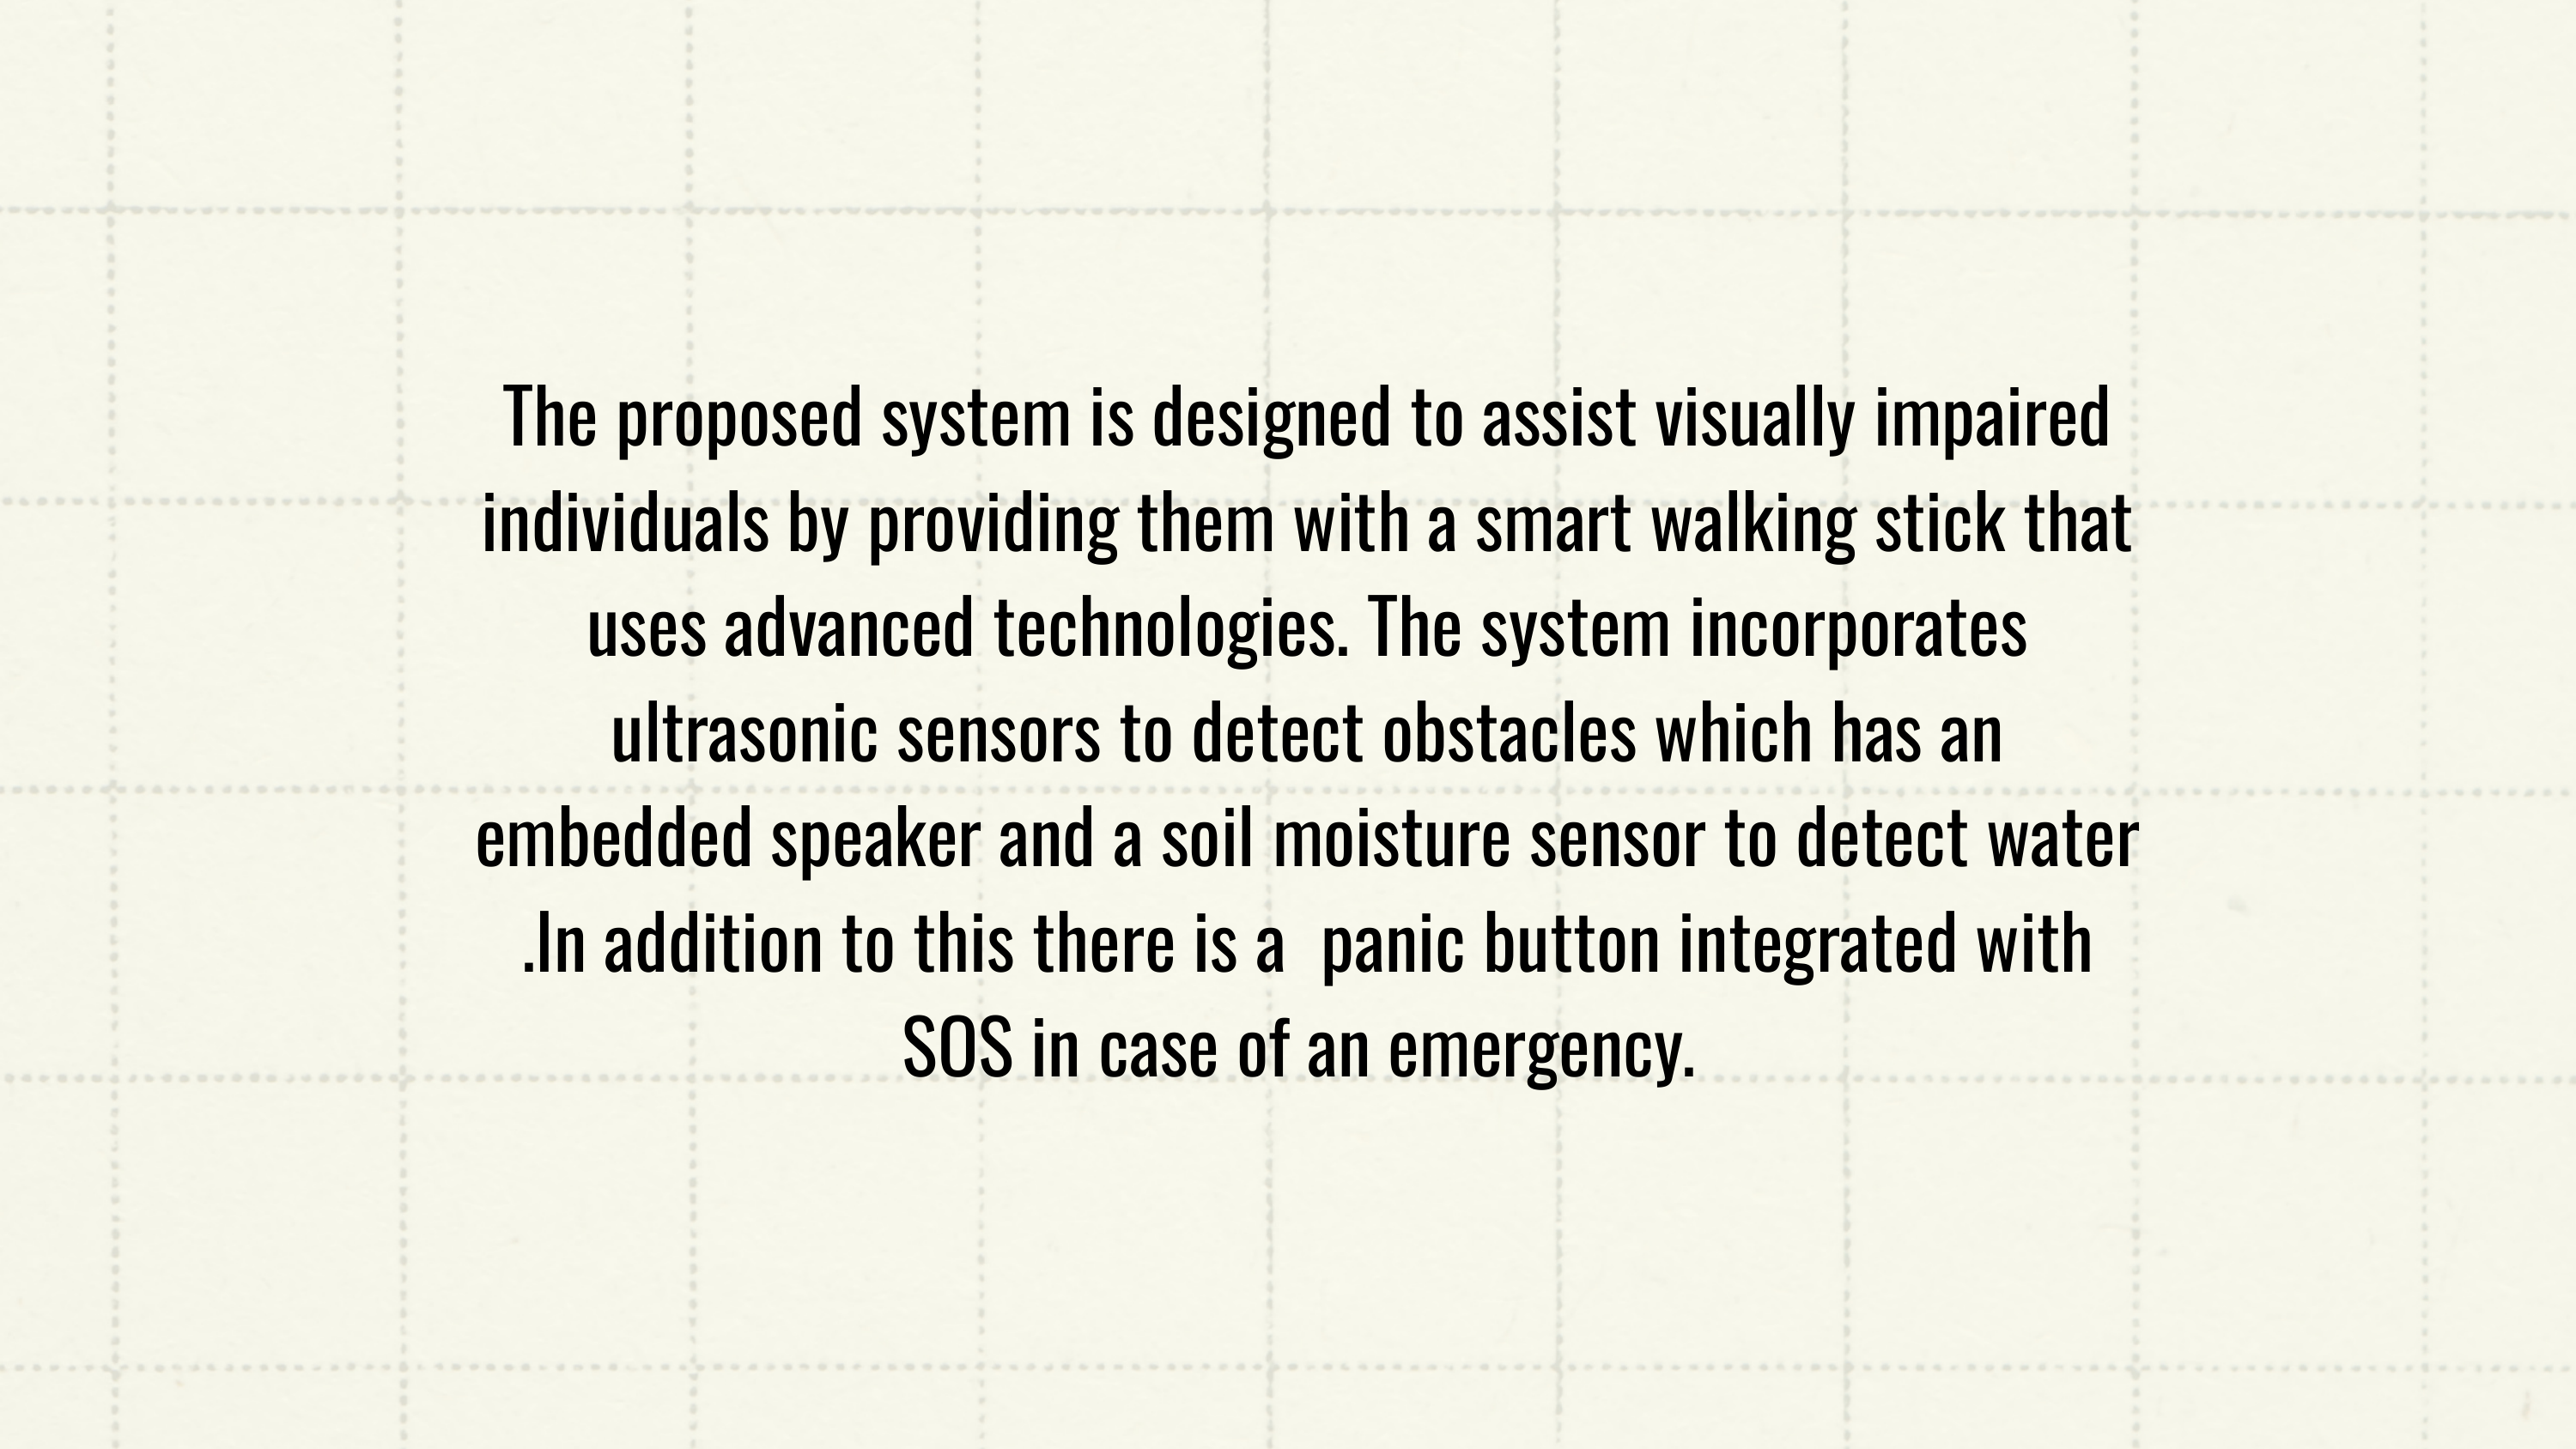

The proposed system is designed to assist visually impaired individuals by providing them with a smart walking stick that uses advanced technologies. The system incorporates ultrasonic sensors to detect obstacles which has an embedded speaker and a soil moisture sensor to detect water .In addition to this there is a  panic button integrated with SOS in case of an emergency.